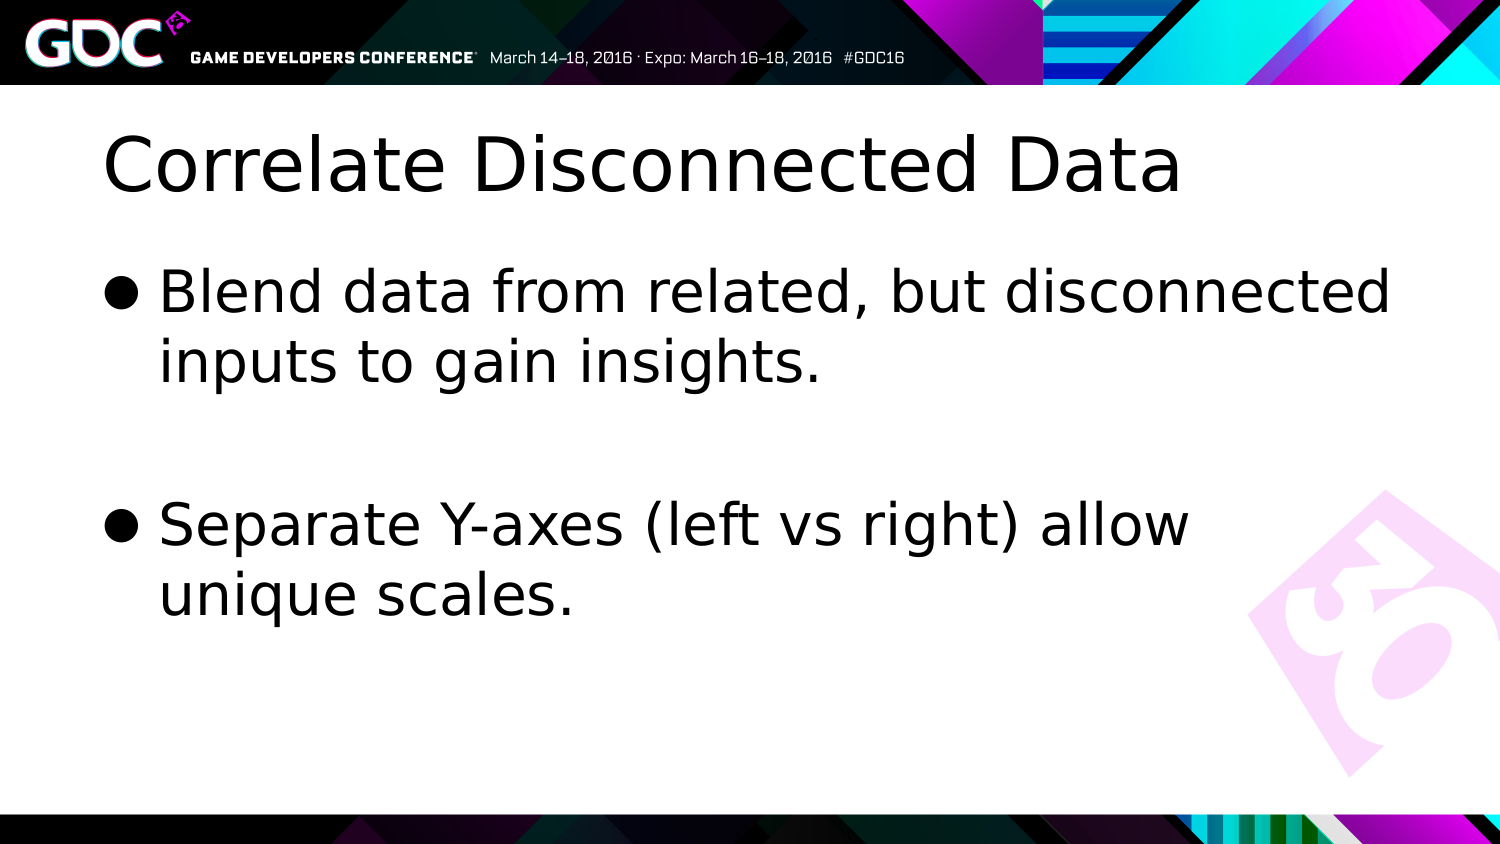

# Correlate Disconnected Data
Blend data from related, but disconnected inputs to gain insights.

Separate Y-axes (left vs right) allow unique scales.